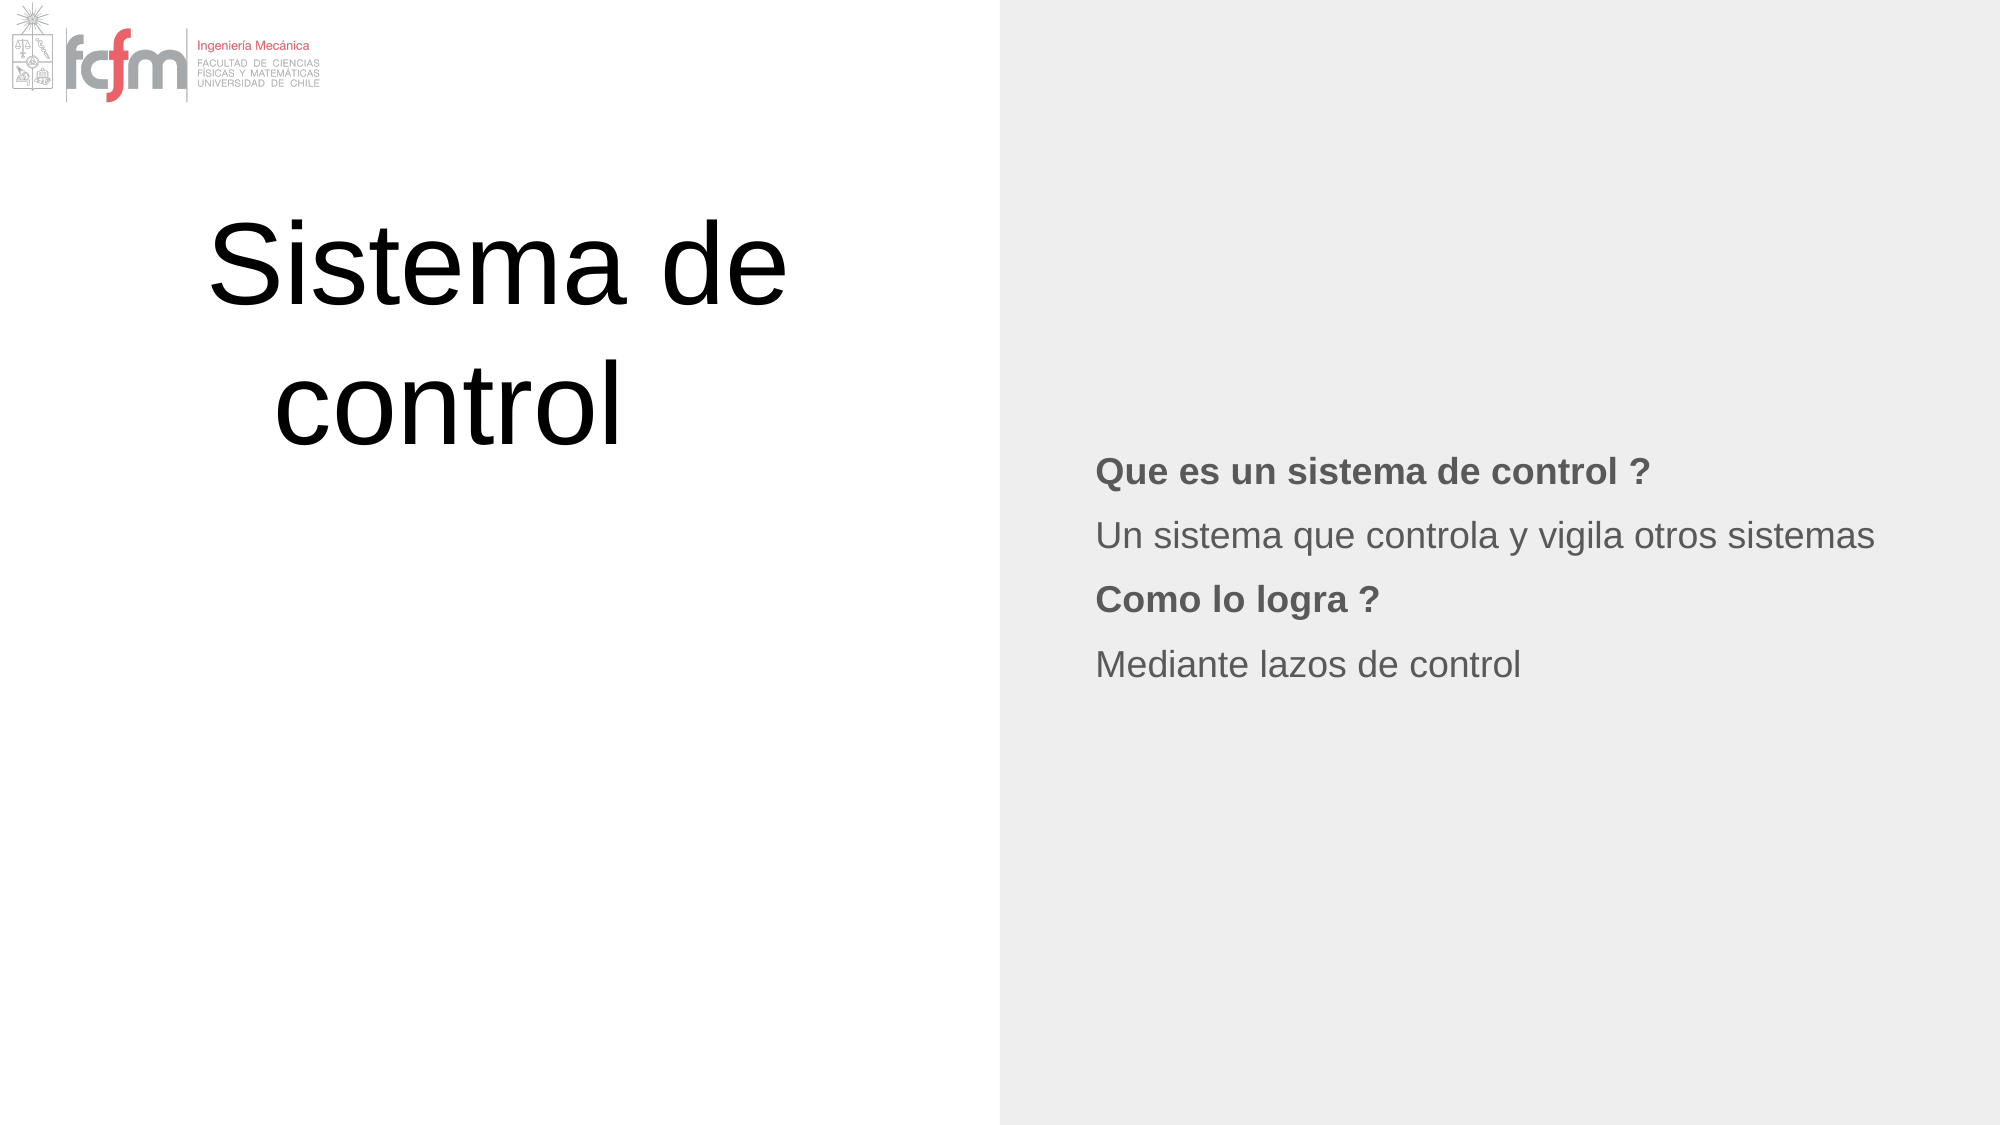

# Sistema de control
Que es un sistema de control ?
Un sistema que controla y vigila otros sistemas
Como lo logra ?
Mediante lazos de control